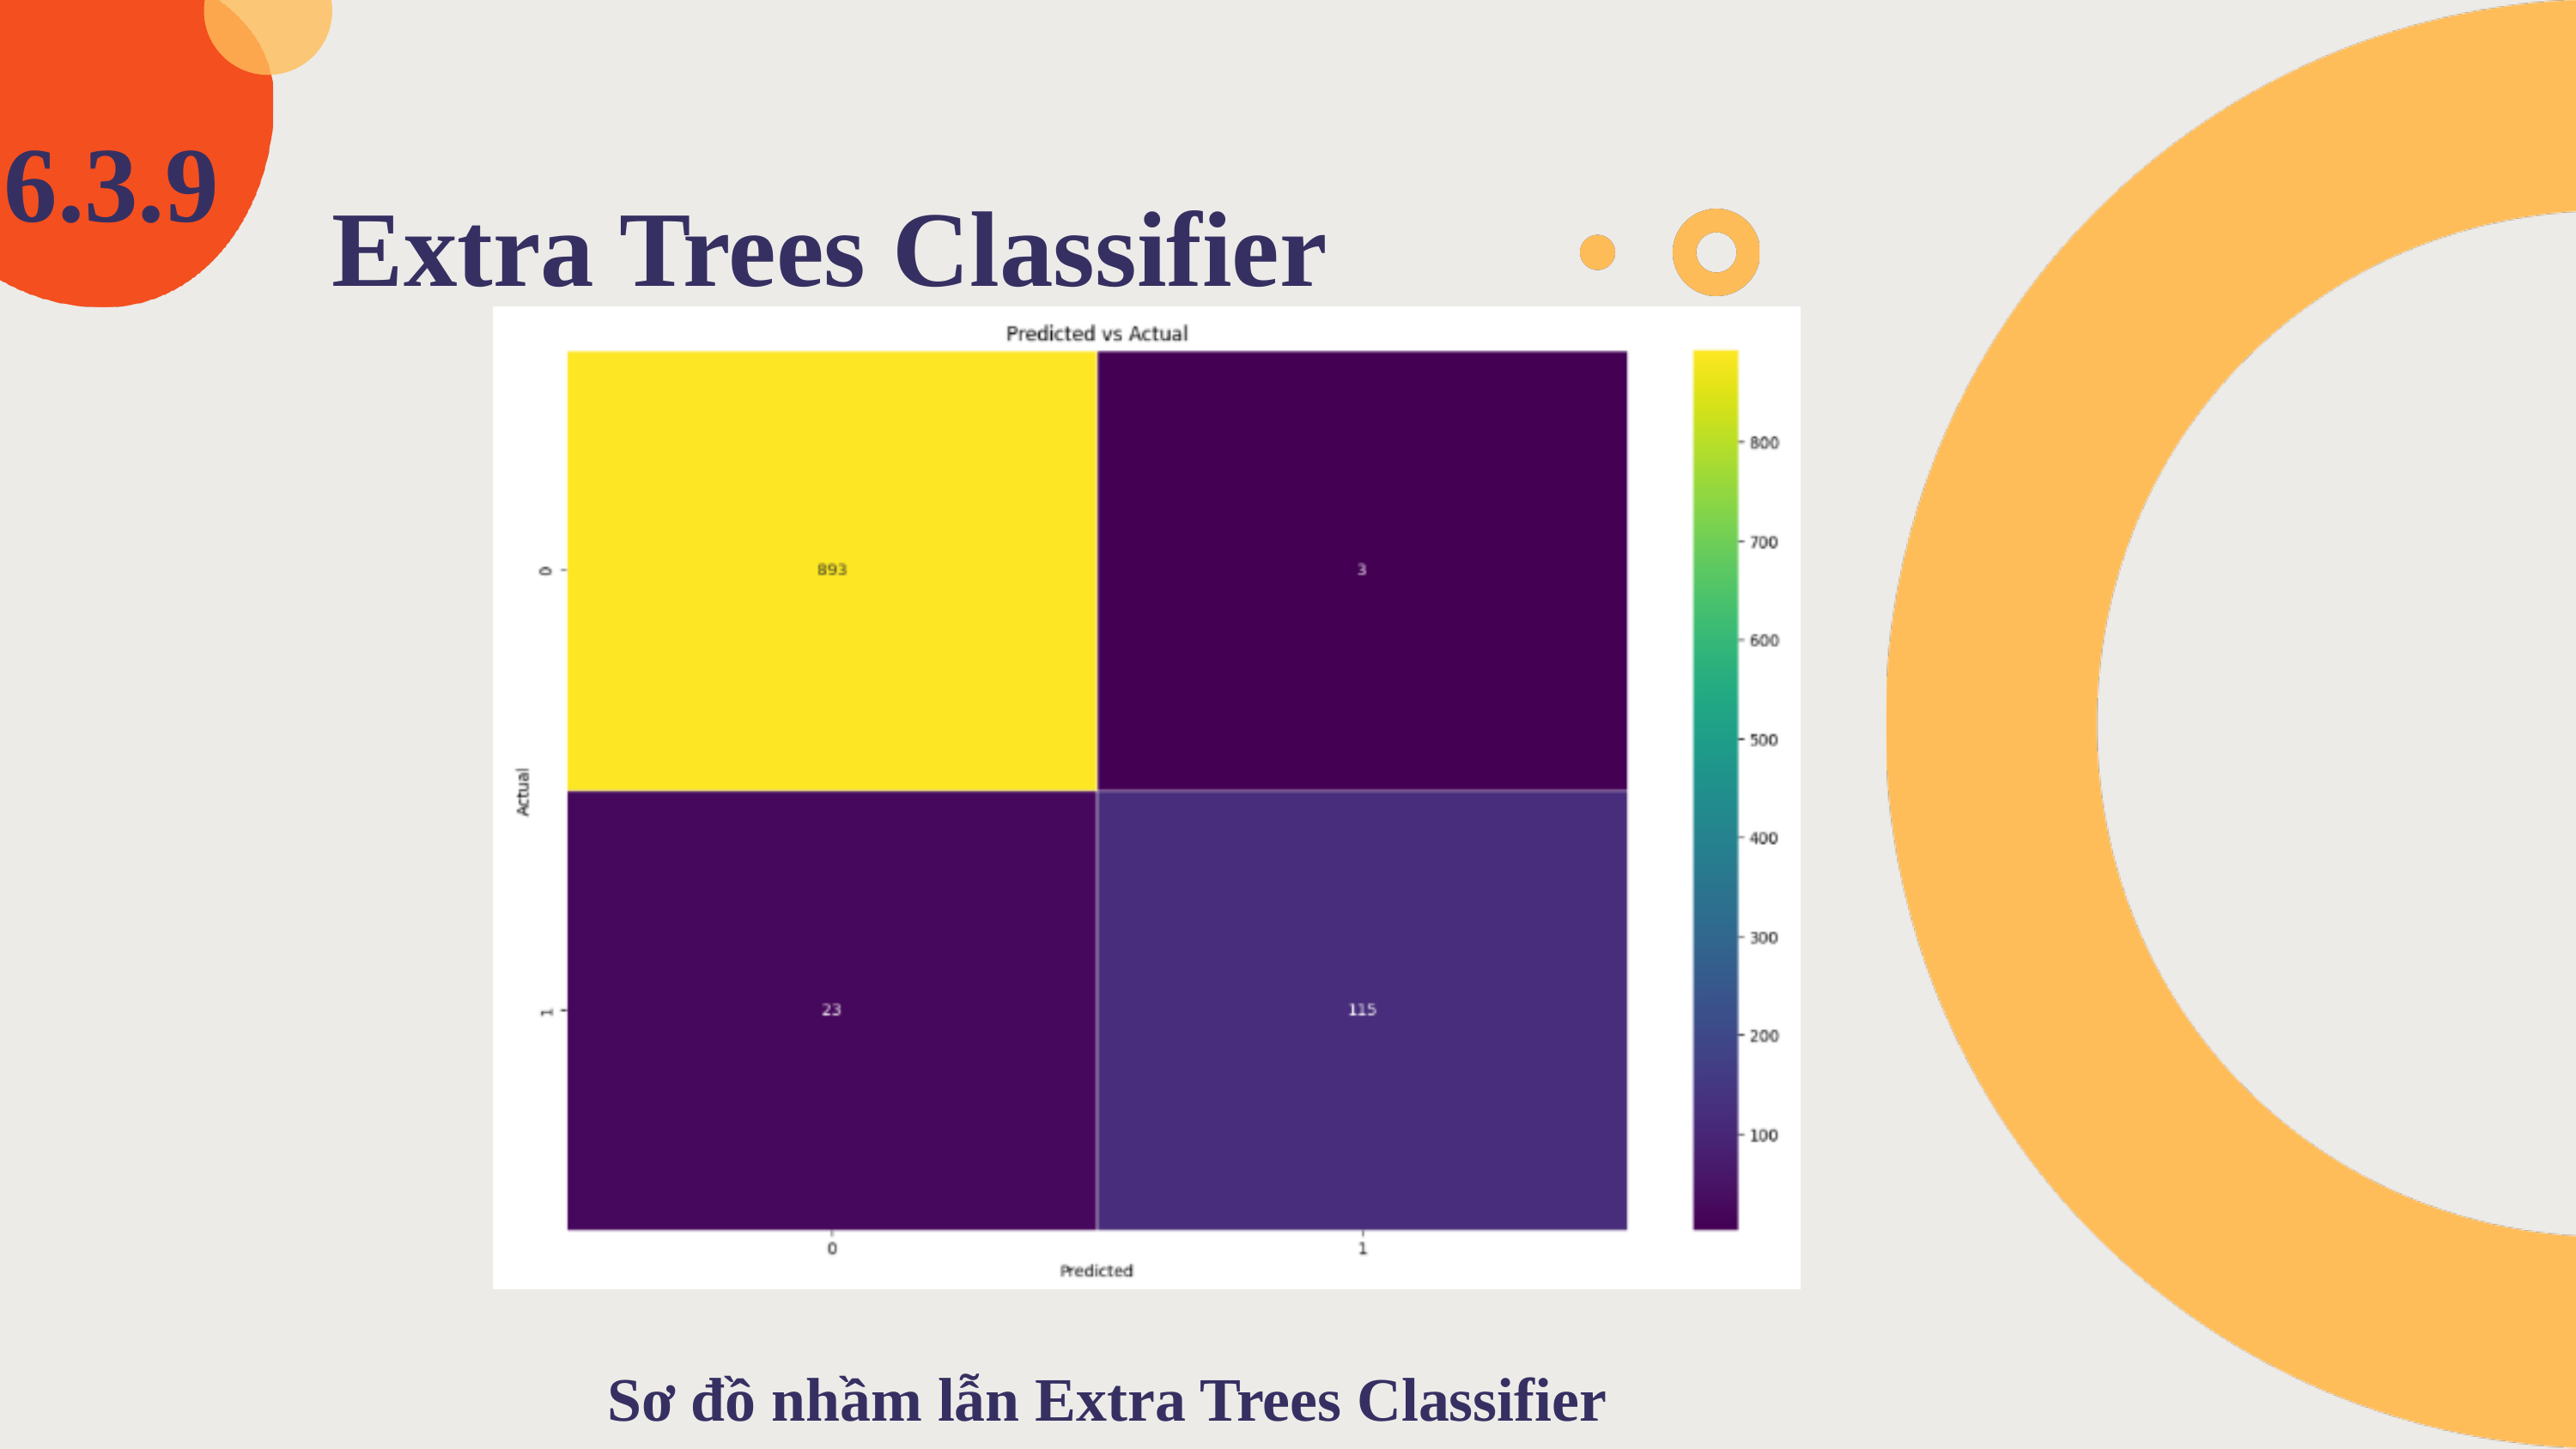

6.3.9
Extra Trees Classifier

Sơ đồ nhầm lẫn Extra Trees Classifier